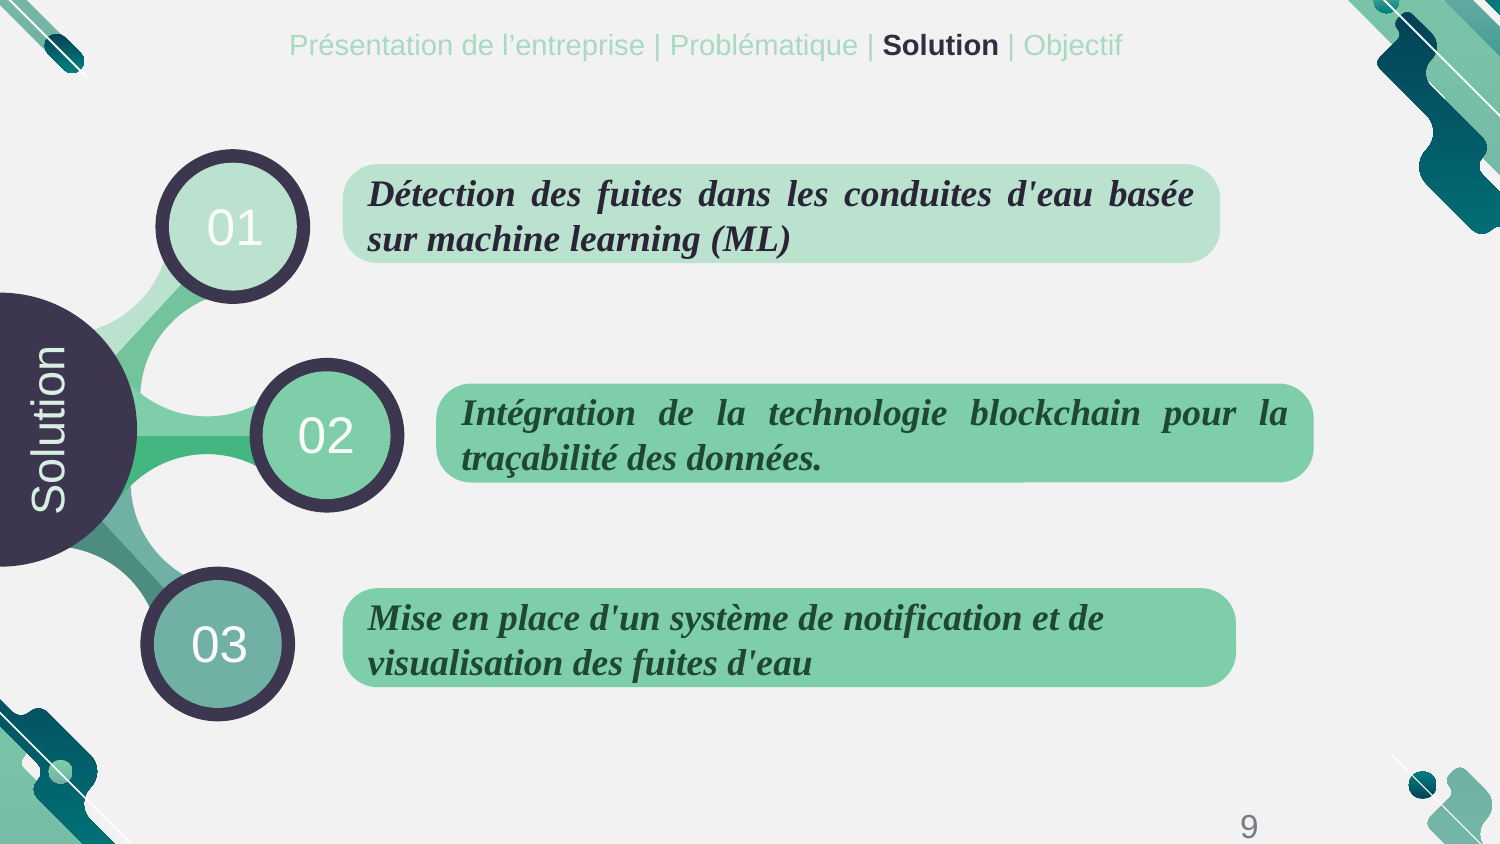

Présentation de l’entreprise | Problématique | Solution | Objectif

Détection des fuites dans les conduites d'eau basée sur machine learning (ML)
01

Intégration de la technologie blockchain pour la traçabilité des données.
02
Solution

Mise en place d'un système de notification et de visualisation des fuites d'eau
03
9